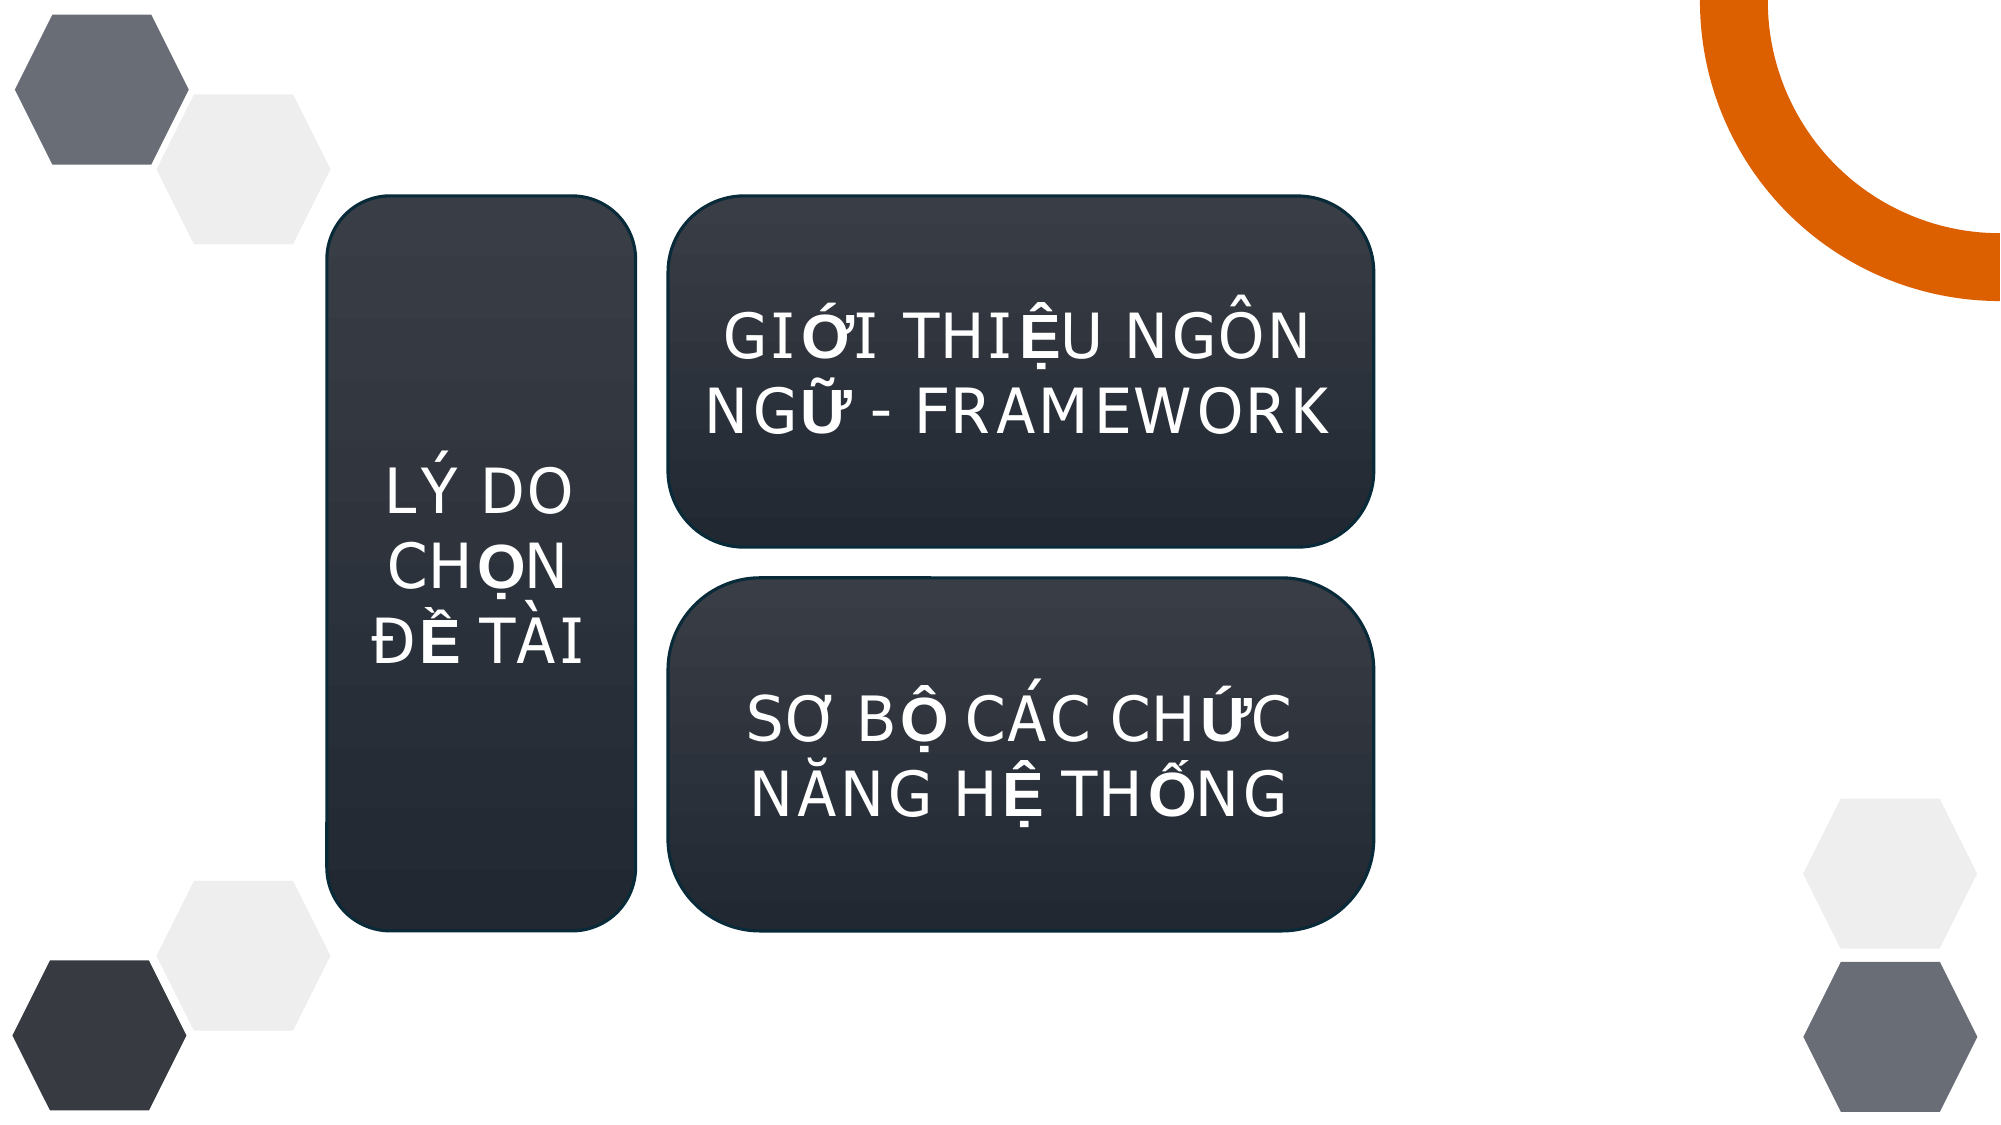

TỔNG QUAN VỀ ĐỀ TÀI

LÝ DO CHỌN ĐỀ TÀI
GIỚI THIỆU NGÔN NGỮ - FRAMEWORK

Mong muốn đưa các sản phẩm hoa đến với mọi người thông qua website
Giúp tối ưu hoá chi phí, nâng cao hiệu quả kinh doanh. Dễ dàng quản lý, kiểm soát được cửa hàng
SƠ BỘ CÁC CHỨC NĂNG HỆ THỐNG

Quảng bá được hình ảnh, xây dựng thương hiệu và uy tín cho cửa hàng